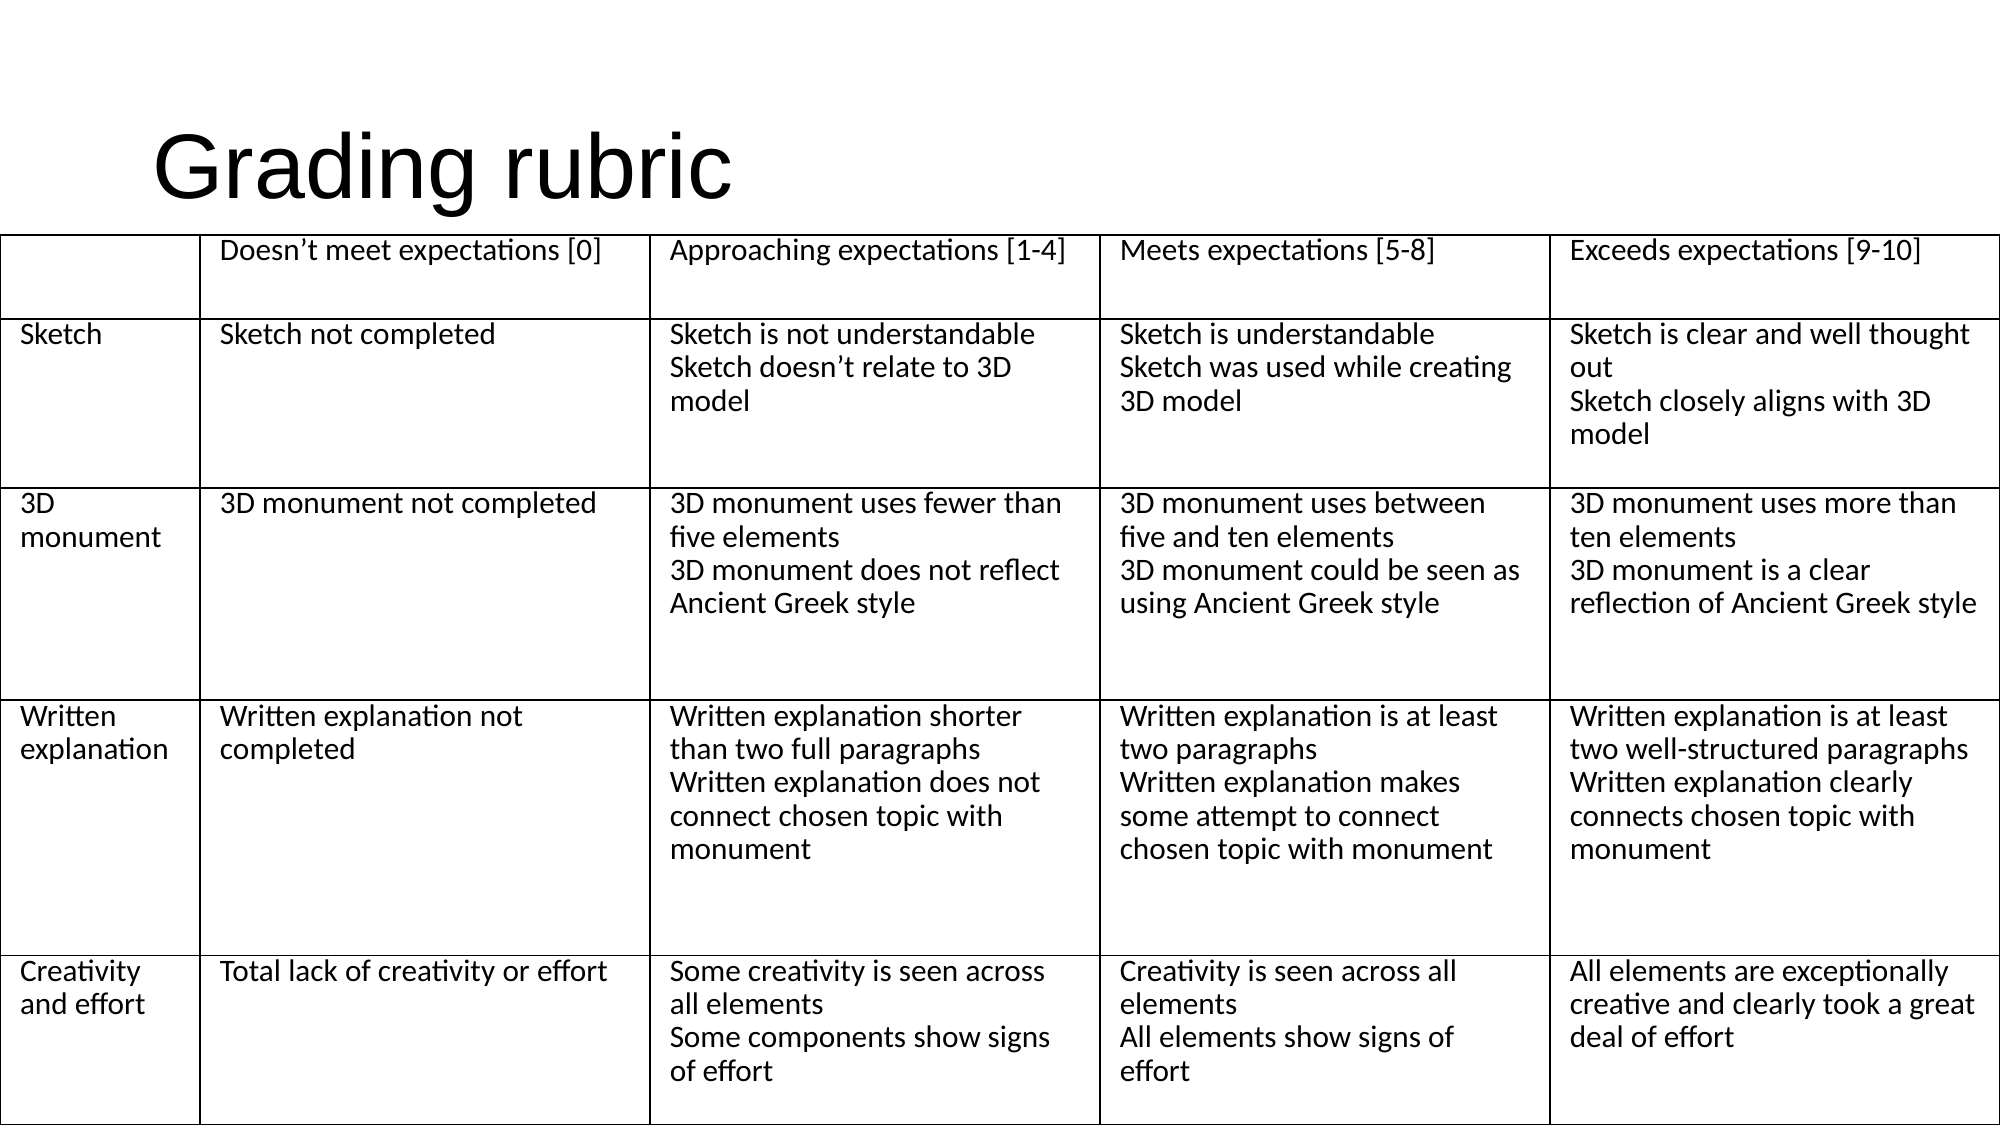

# Grading rubric
|  | Doesn’t meet expectations [0] | Approaching expectations [1-4] | Meets expectations [5-8] | Exceeds expectations [9-10] |
| --- | --- | --- | --- | --- |
| Sketch | Sketch not completed | Sketch is not understandable Sketch doesn’t relate to 3D model | Sketch is understandable Sketch was used while creating 3D model | Sketch is clear and well thought out Sketch closely aligns with 3D model |
| 3D monument | 3D monument not completed | 3D monument uses fewer than five elements 3D monument does not reflect Ancient Greek style | 3D monument uses between five and ten elements 3D monument could be seen as using Ancient Greek style | 3D monument uses more than ten elements 3D monument is a clear reflection of Ancient Greek style |
| Written explanation | Written explanation not completed | Written explanation shorter than two full paragraphs Written explanation does not connect chosen topic with monument | Written explanation is at least two paragraphs Written explanation makes some attempt to connect chosen topic with monument | Written explanation is at least two well-structured paragraphs Written explanation clearly connects chosen topic with monument |
| Creativity and effort | Total lack of creativity or effort | Some creativity is seen across all elements Some components show signs of effort | Creativity is seen across all elements All elements show signs of effort | All elements are exceptionally creative and clearly took a great deal of effort |